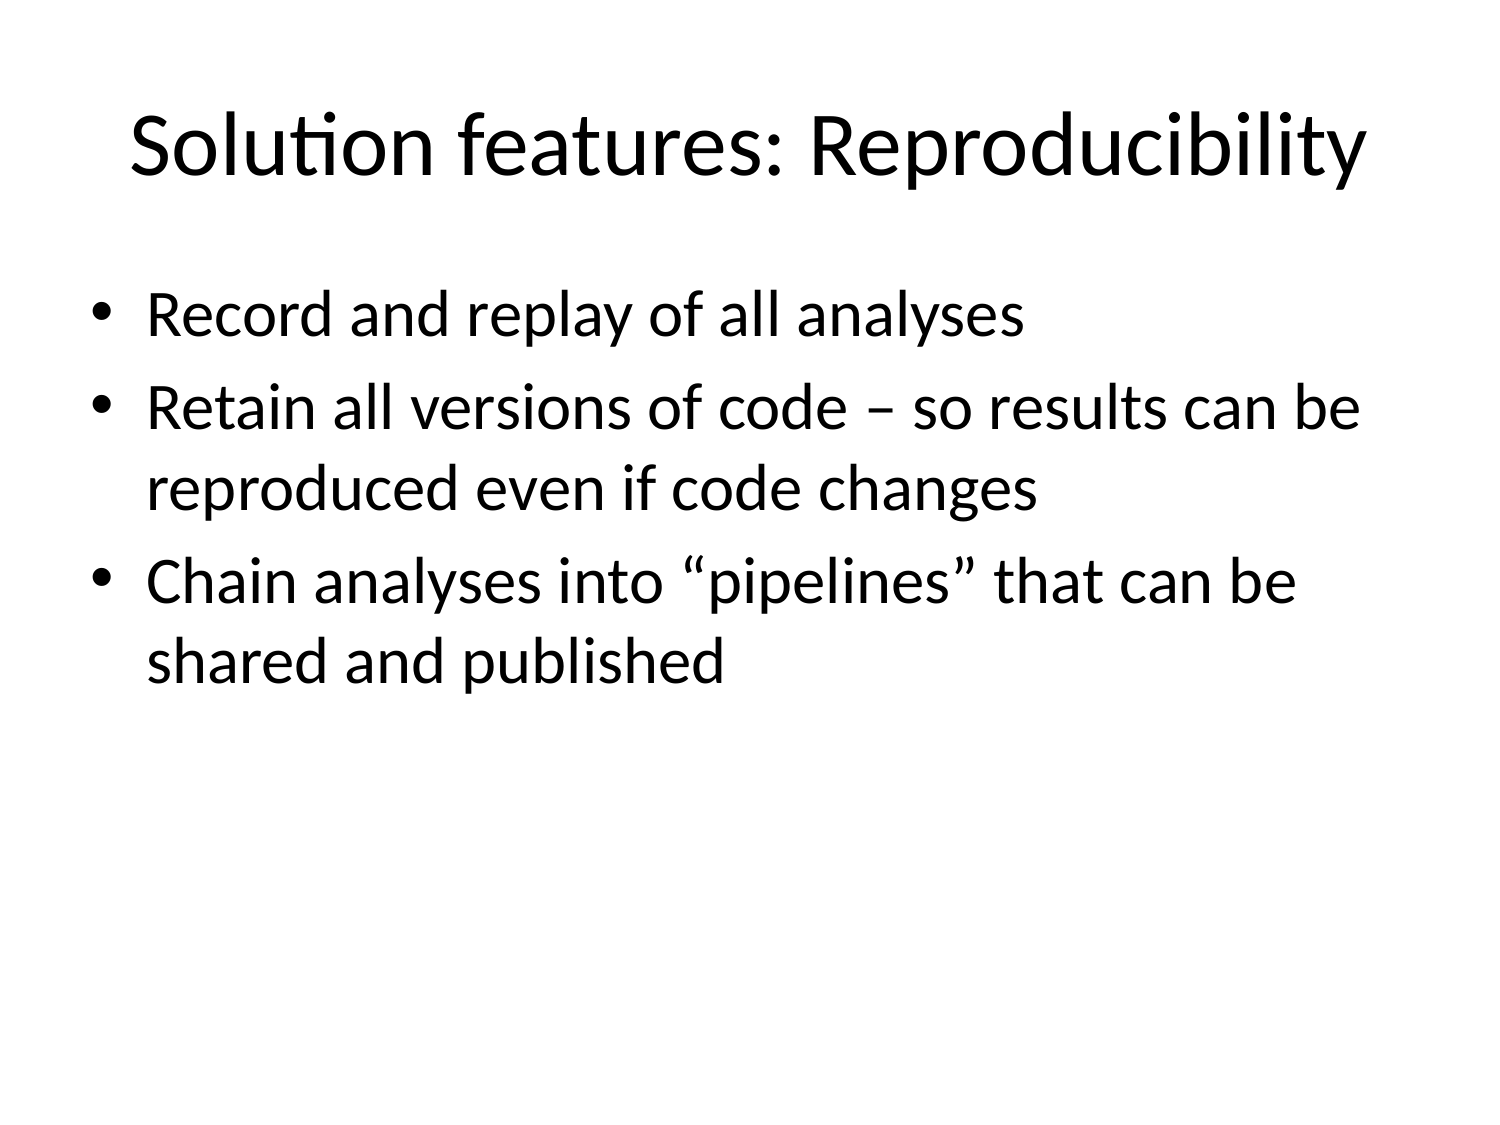

# Solution features: Reproducibility
Record and replay of all analyses
Retain all versions of code – so results can be reproduced even if code changes
Chain analyses into “pipelines” that can be shared and published